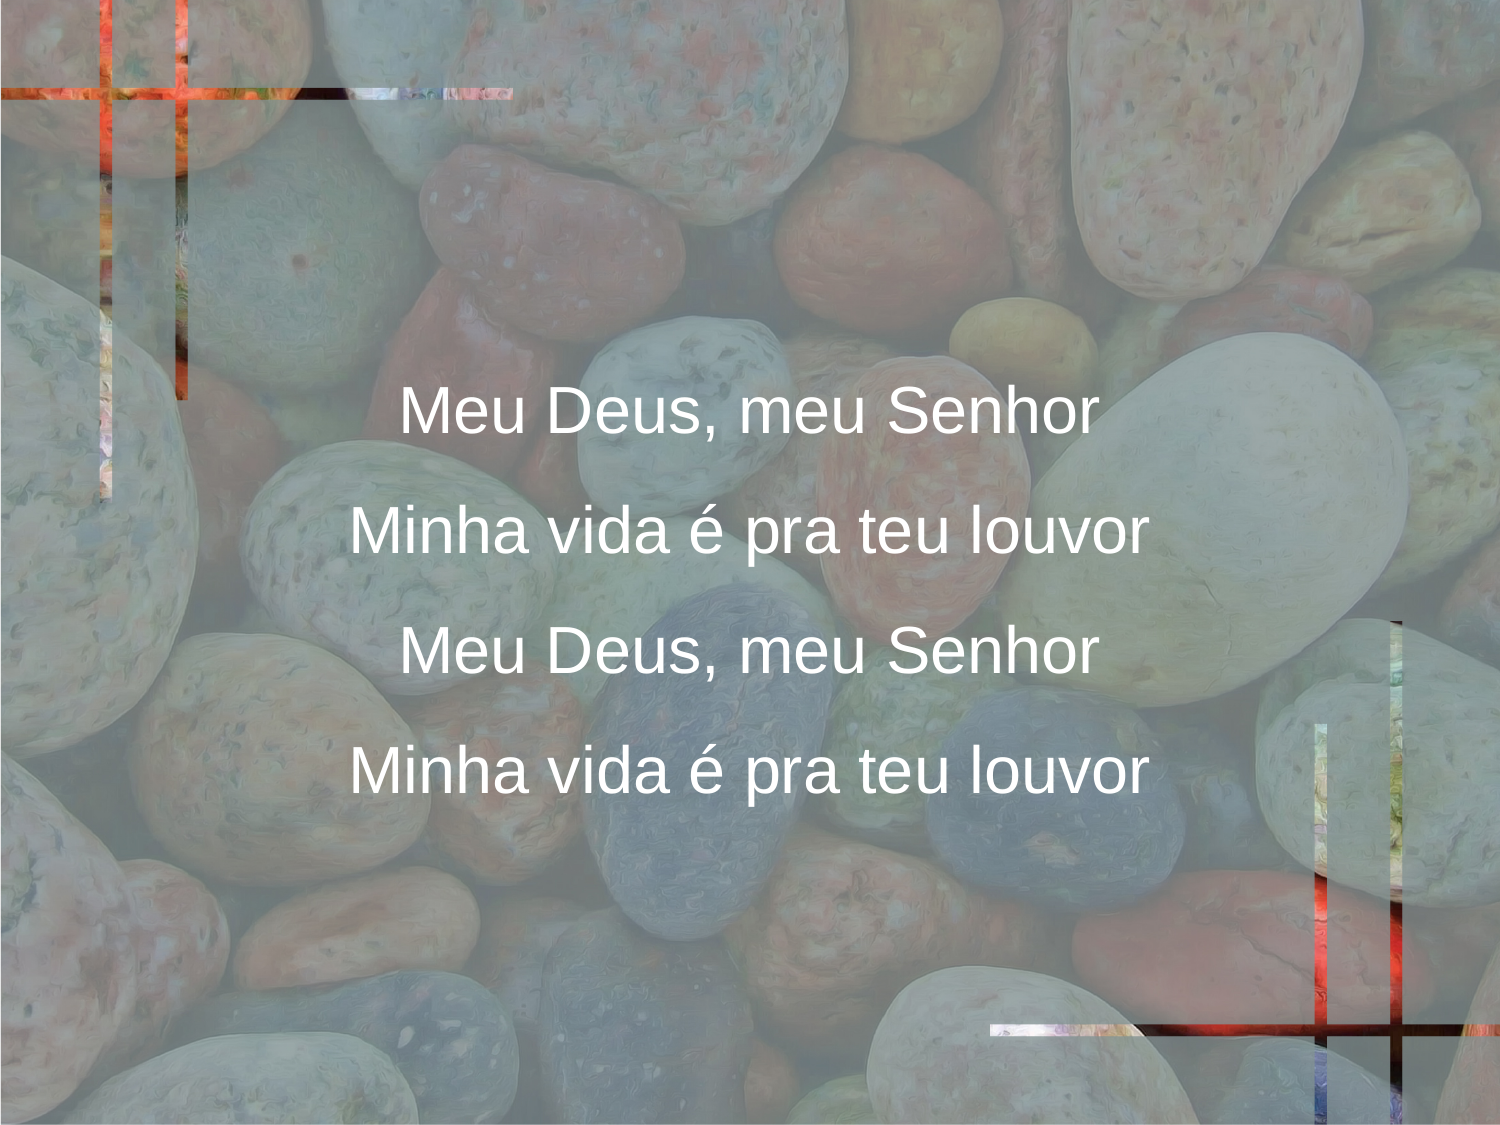

Meu Deus, meu Senhor
Minha vida é pra teu louvor
Meu Deus, meu Senhor
Minha vida é pra teu louvor